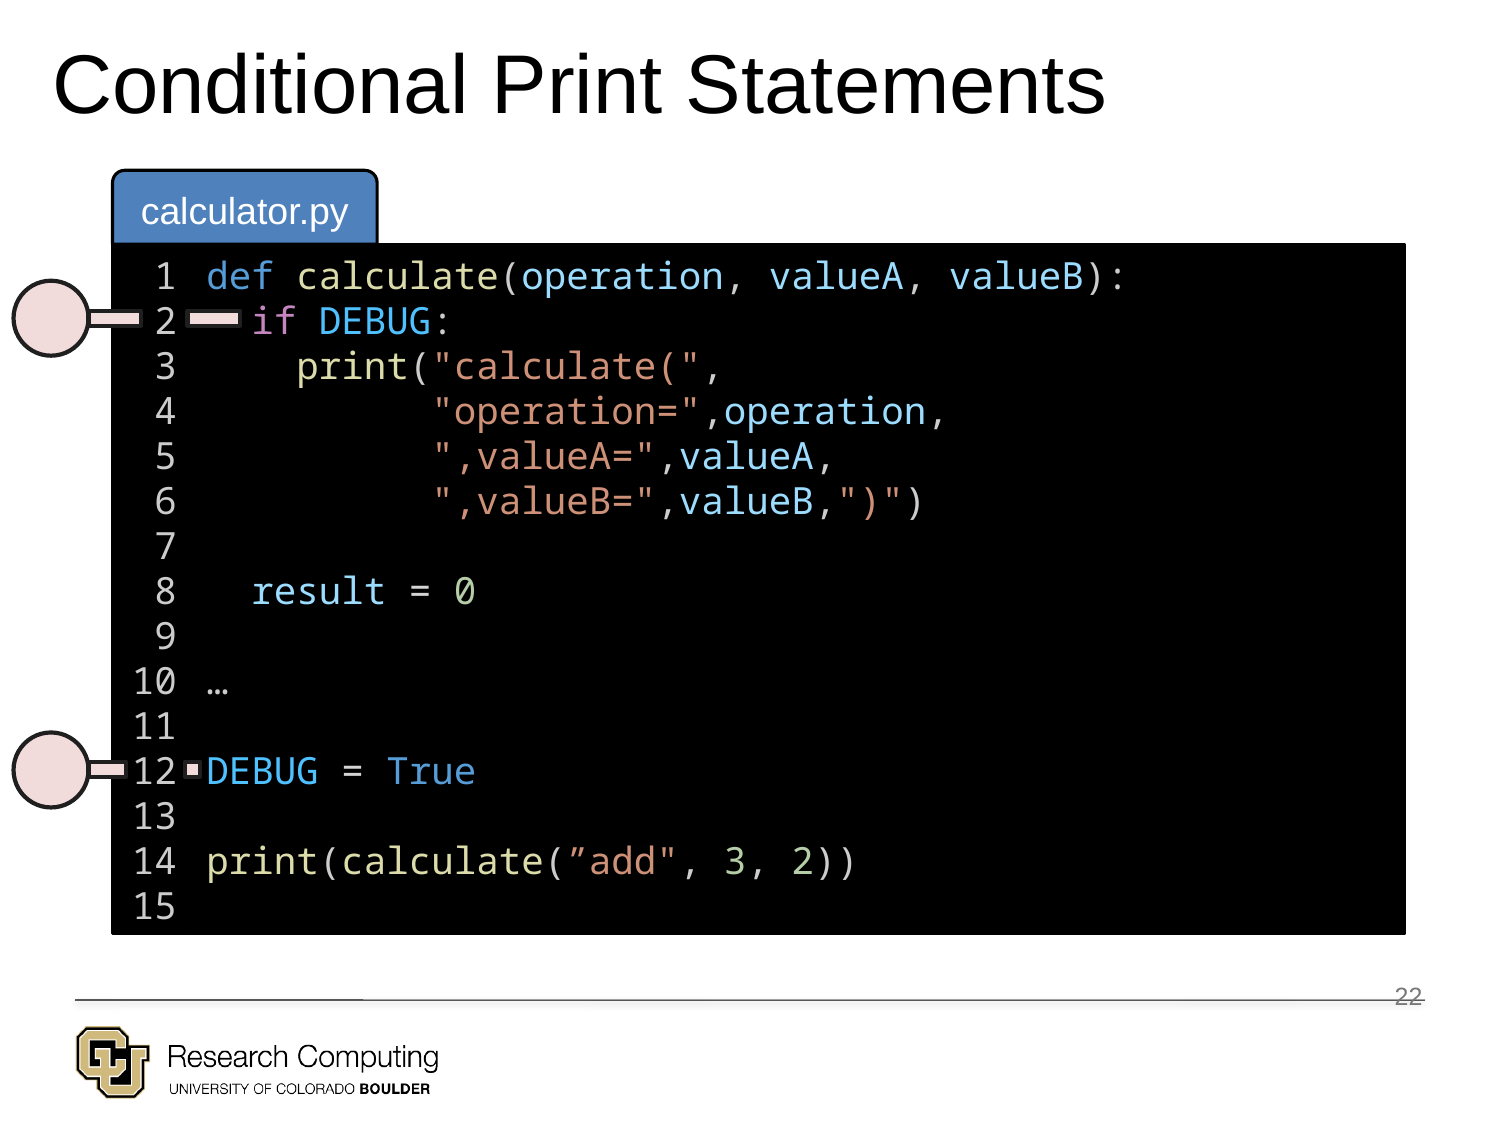

Conditional Print Statements
calculator.py
 1
2
3
4
5
6
7
8
9
10
11
12
13
14
15
def calculate(operation, valueA, valueB):
  if DEBUG:
    print("calculate(",
          "operation=",operation,
          ",valueA=",valueA,
          ",valueB=",valueB,")")

  result = 0

…

DEBUG = True

print(calculate(”add", 3, 2))

22